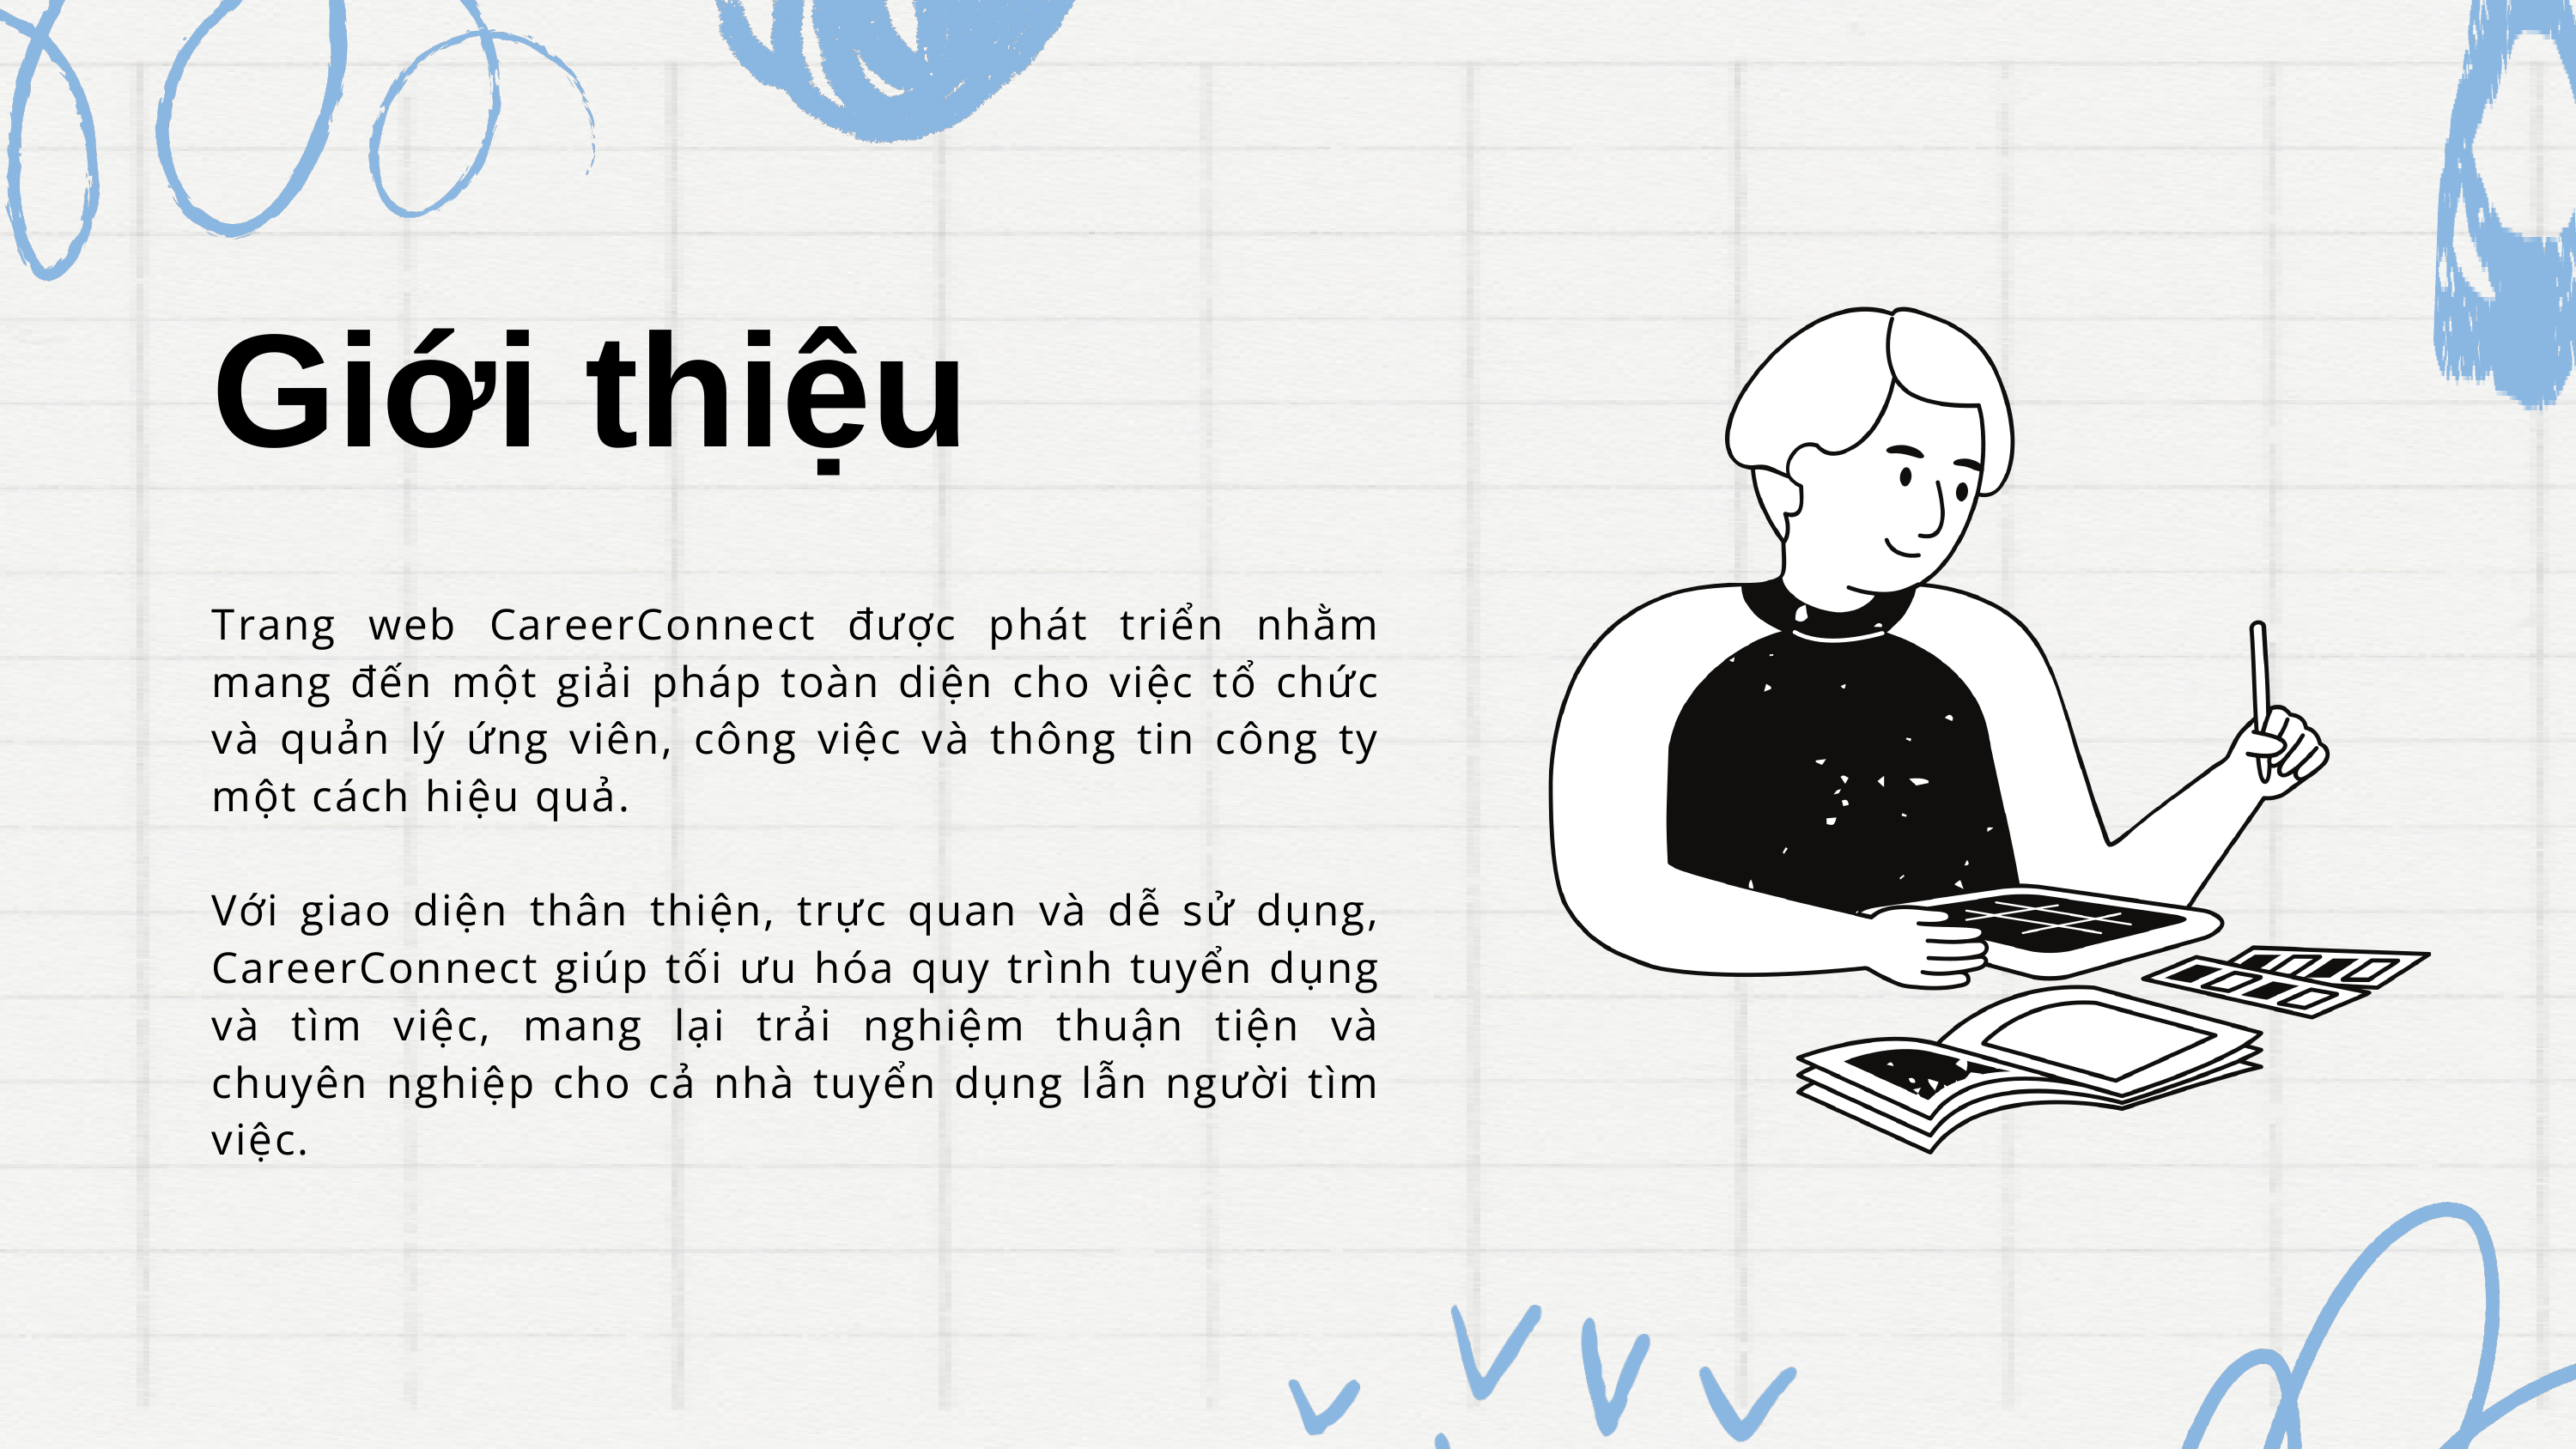

Giới thiệu
Trang web CareerConnect được phát triển nhằm mang đến một giải pháp toàn diện cho việc tổ chức và quản lý ứng viên, công việc và thông tin công ty một cách hiệu quả.

Với giao diện thân thiện, trực quan và dễ sử dụng, CareerConnect giúp tối ưu hóa quy trình tuyển dụng và tìm việc, mang lại trải nghiệm thuận tiện và chuyên nghiệp cho cả nhà tuyển dụng lẫn người tìm việc.